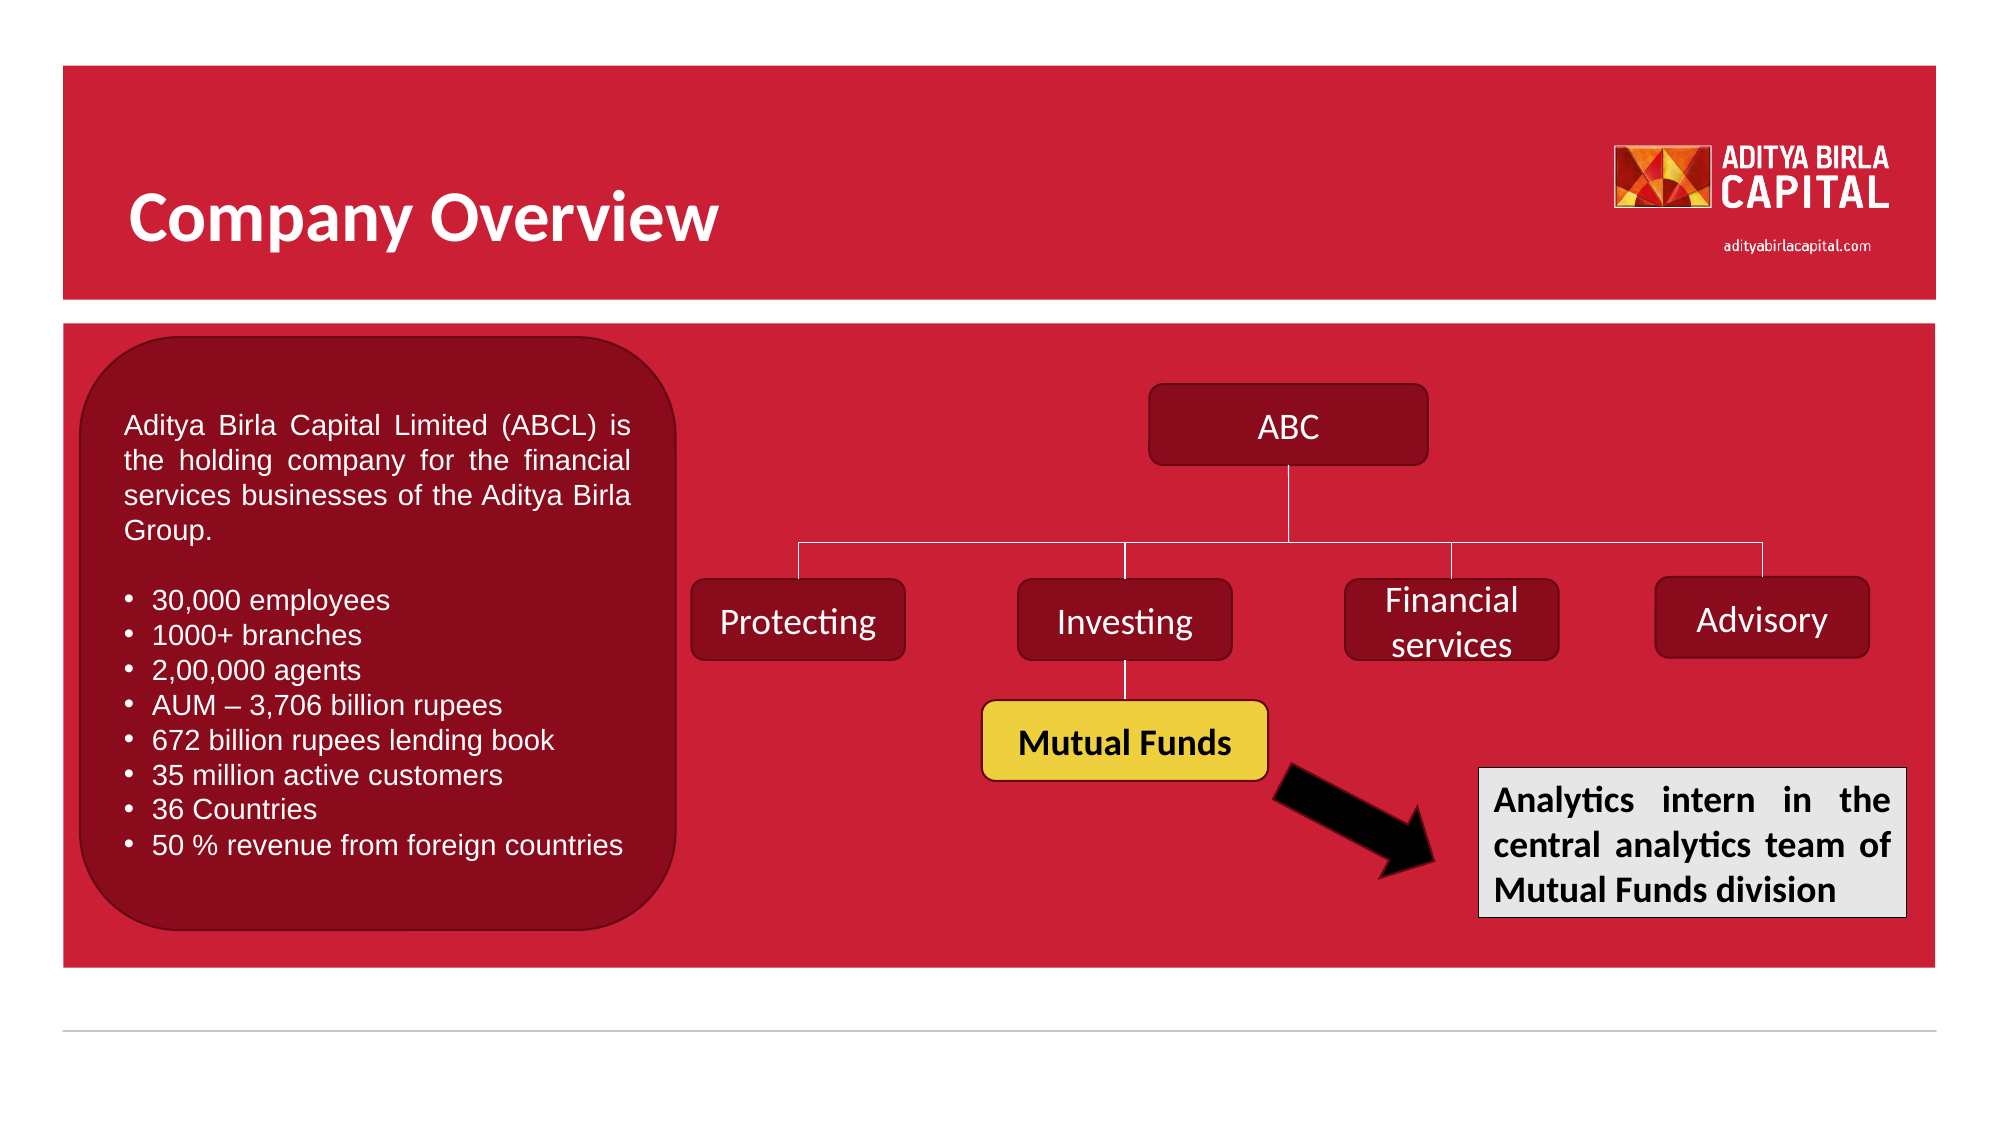

Company Overview
Aditya Birla Capital Limited (ABCL) is the holding company for the financial services businesses of the Aditya Birla Group.

30,000 employees
1000+ branches
2,00,000 agents
AUM – 3,706 billion rupees
672 billion rupees lending book
35 million active customers
36 Countries
50 % revenue from foreign countries
ABC
Advisory
Protecting
Investing
Financial services
Mutual Funds
Analytics intern in the central analytics team of Mutual Funds division

2